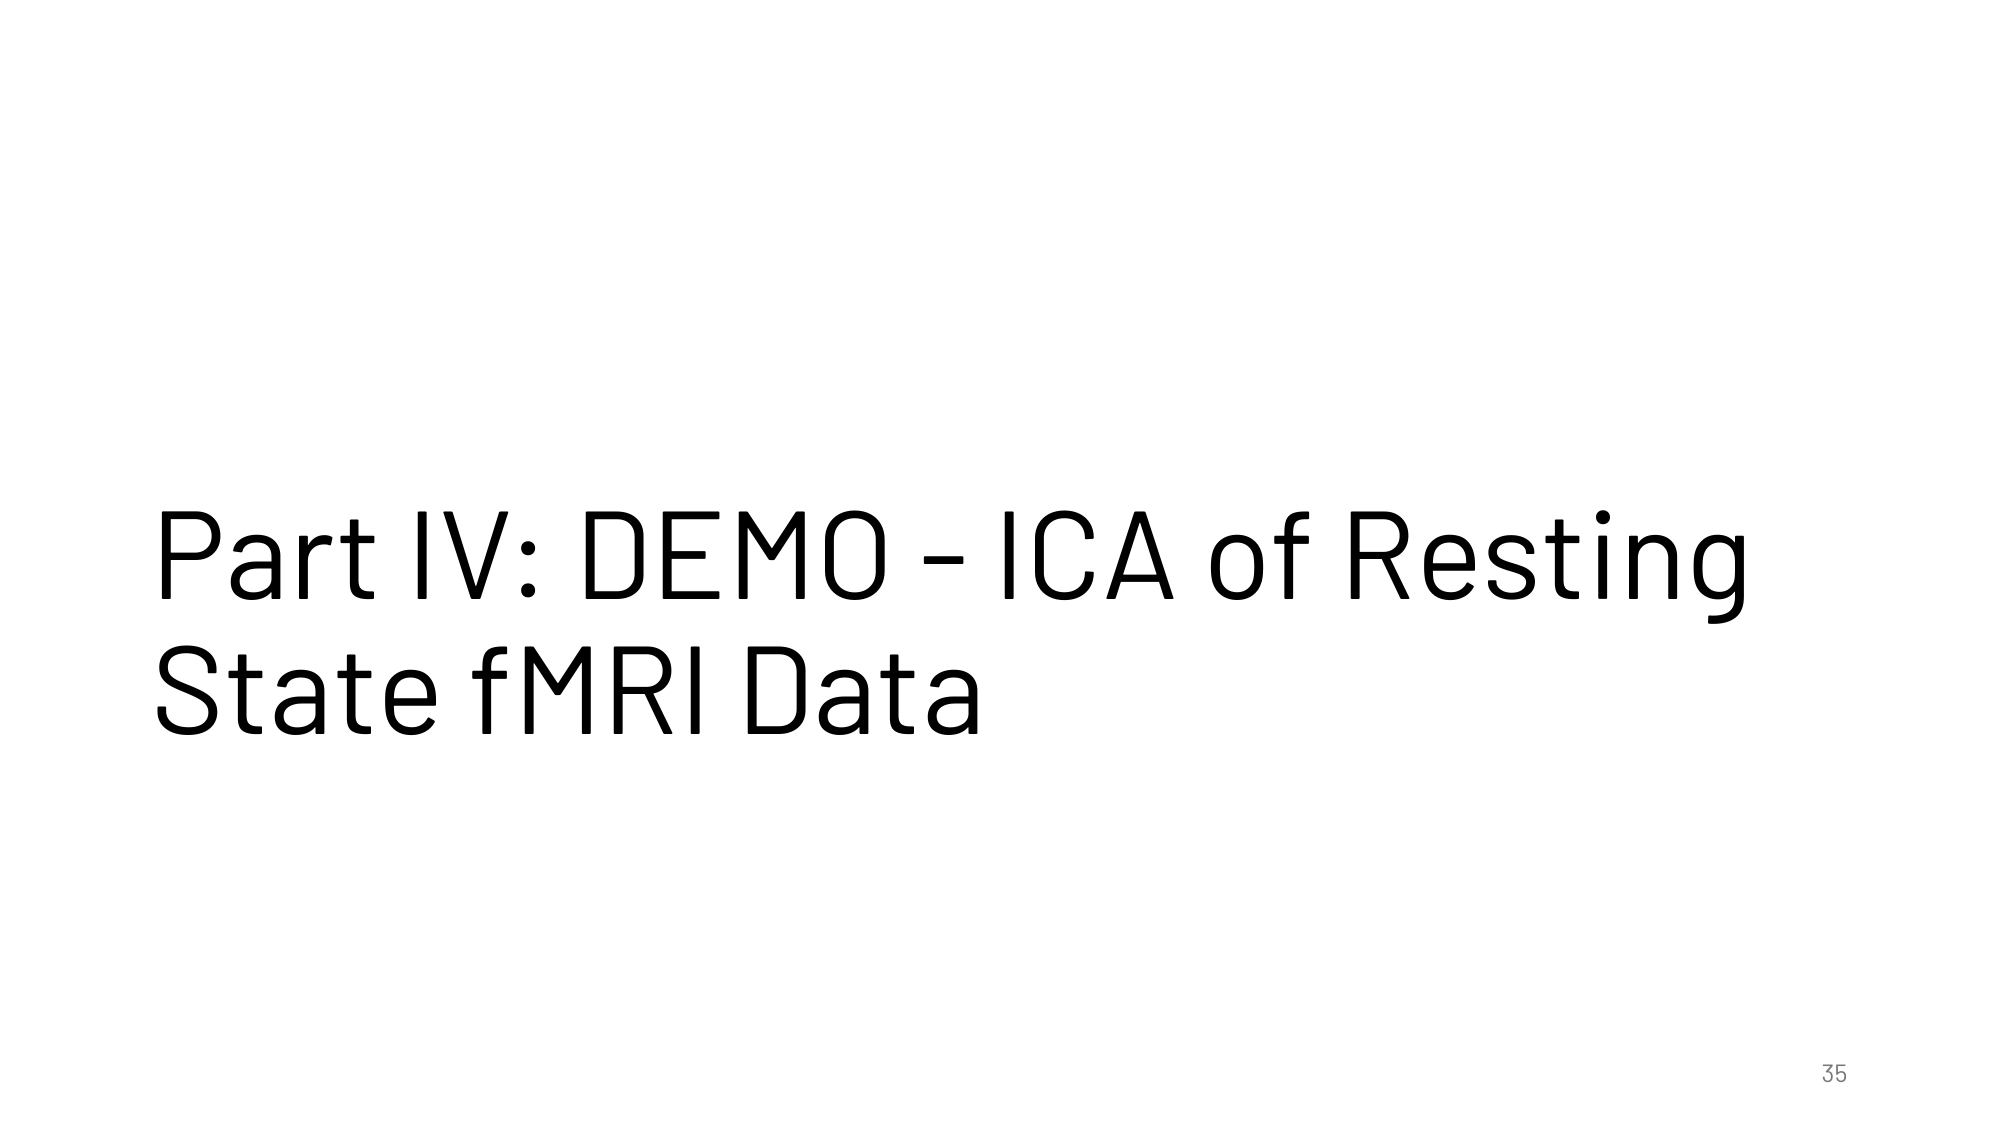

# Part IV: DEMO - ICA of Resting State fMRI Data

35